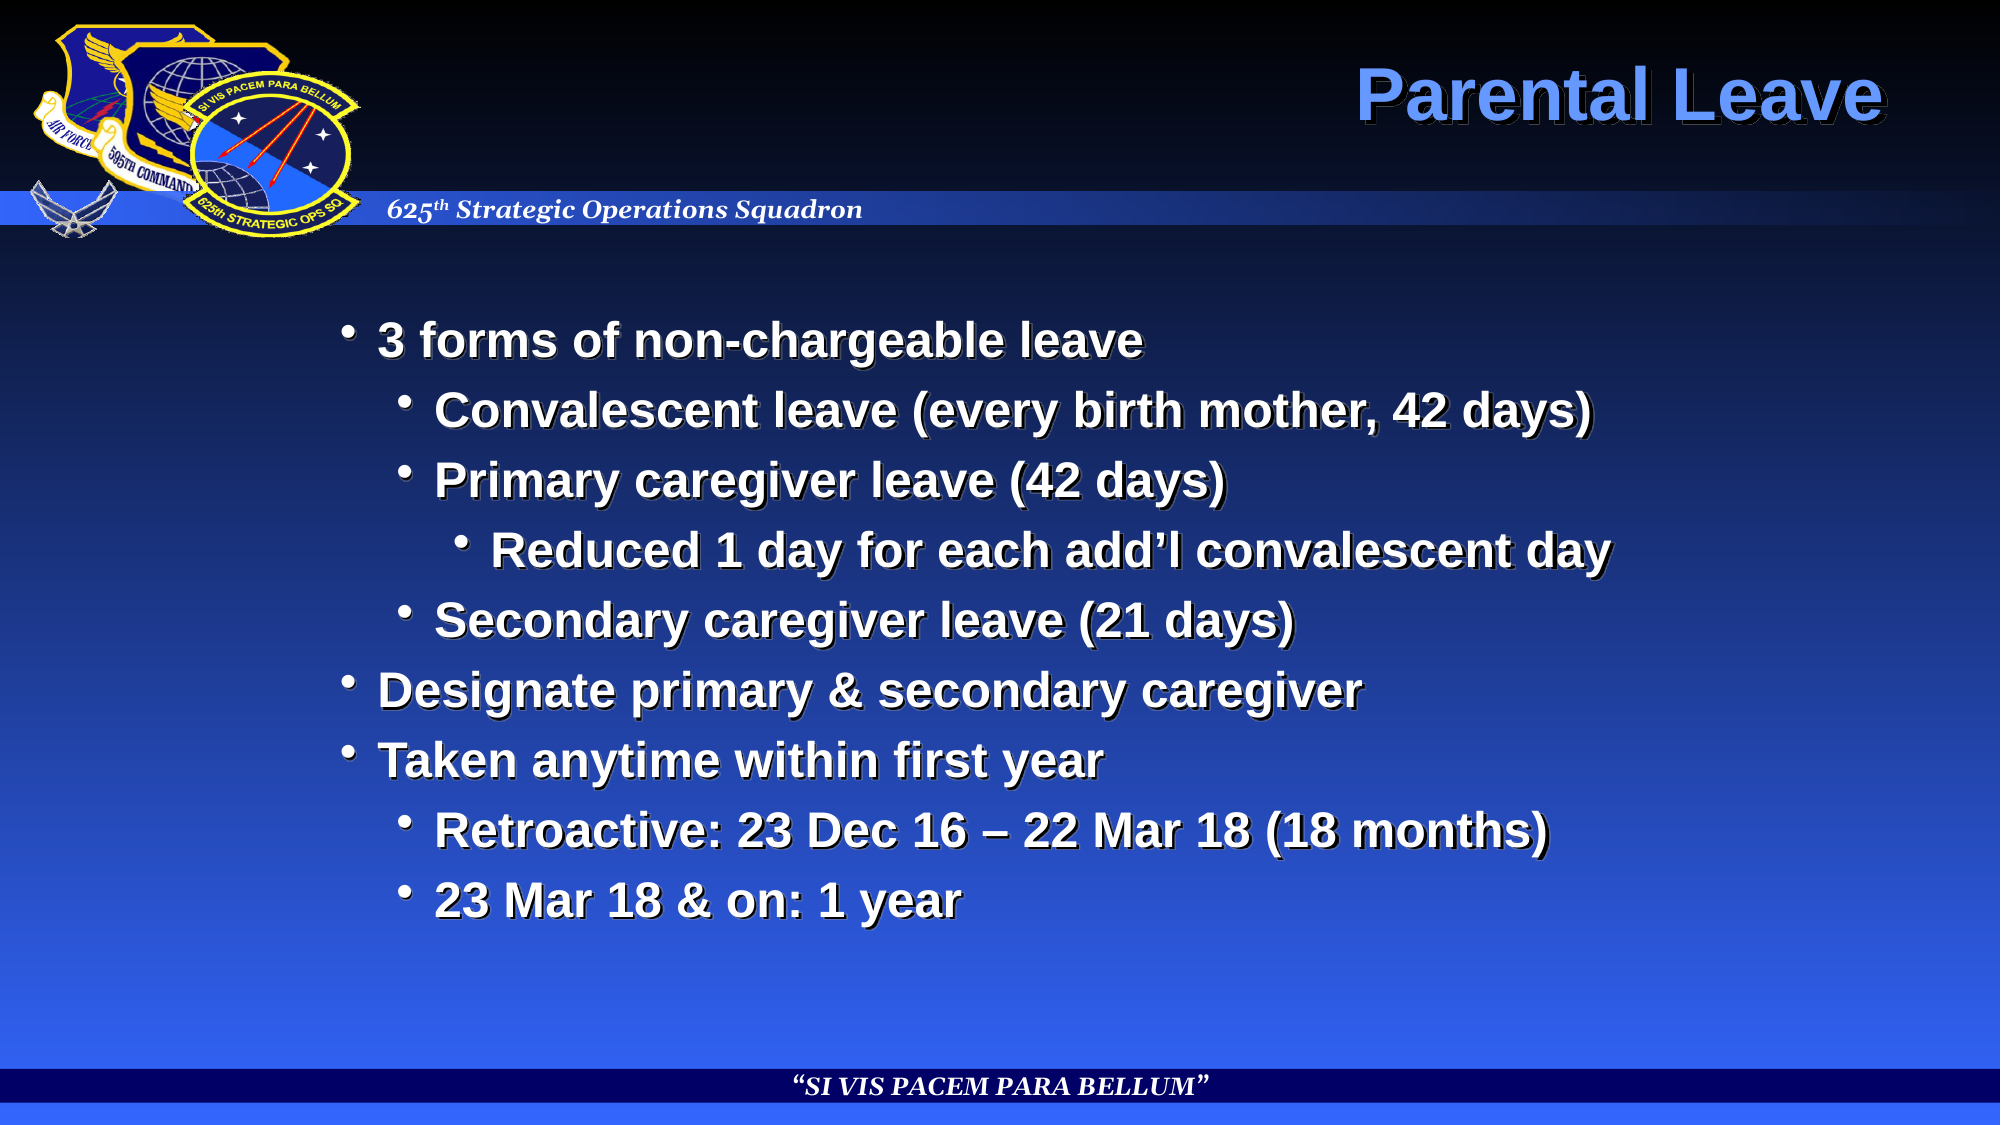

# Parental Leave
3 forms of non-chargeable leave
Convalescent leave (every birth mother, 42 days)
Primary caregiver leave (42 days)
Reduced 1 day for each add’l convalescent day
Secondary caregiver leave (21 days)
Designate primary & secondary caregiver
Taken anytime within first year
Retroactive: 23 Dec 16 – 22 Mar 18 (18 months)
23 Mar 18 & on: 1 year

“SI VIS PACEM PARA BELLUM”